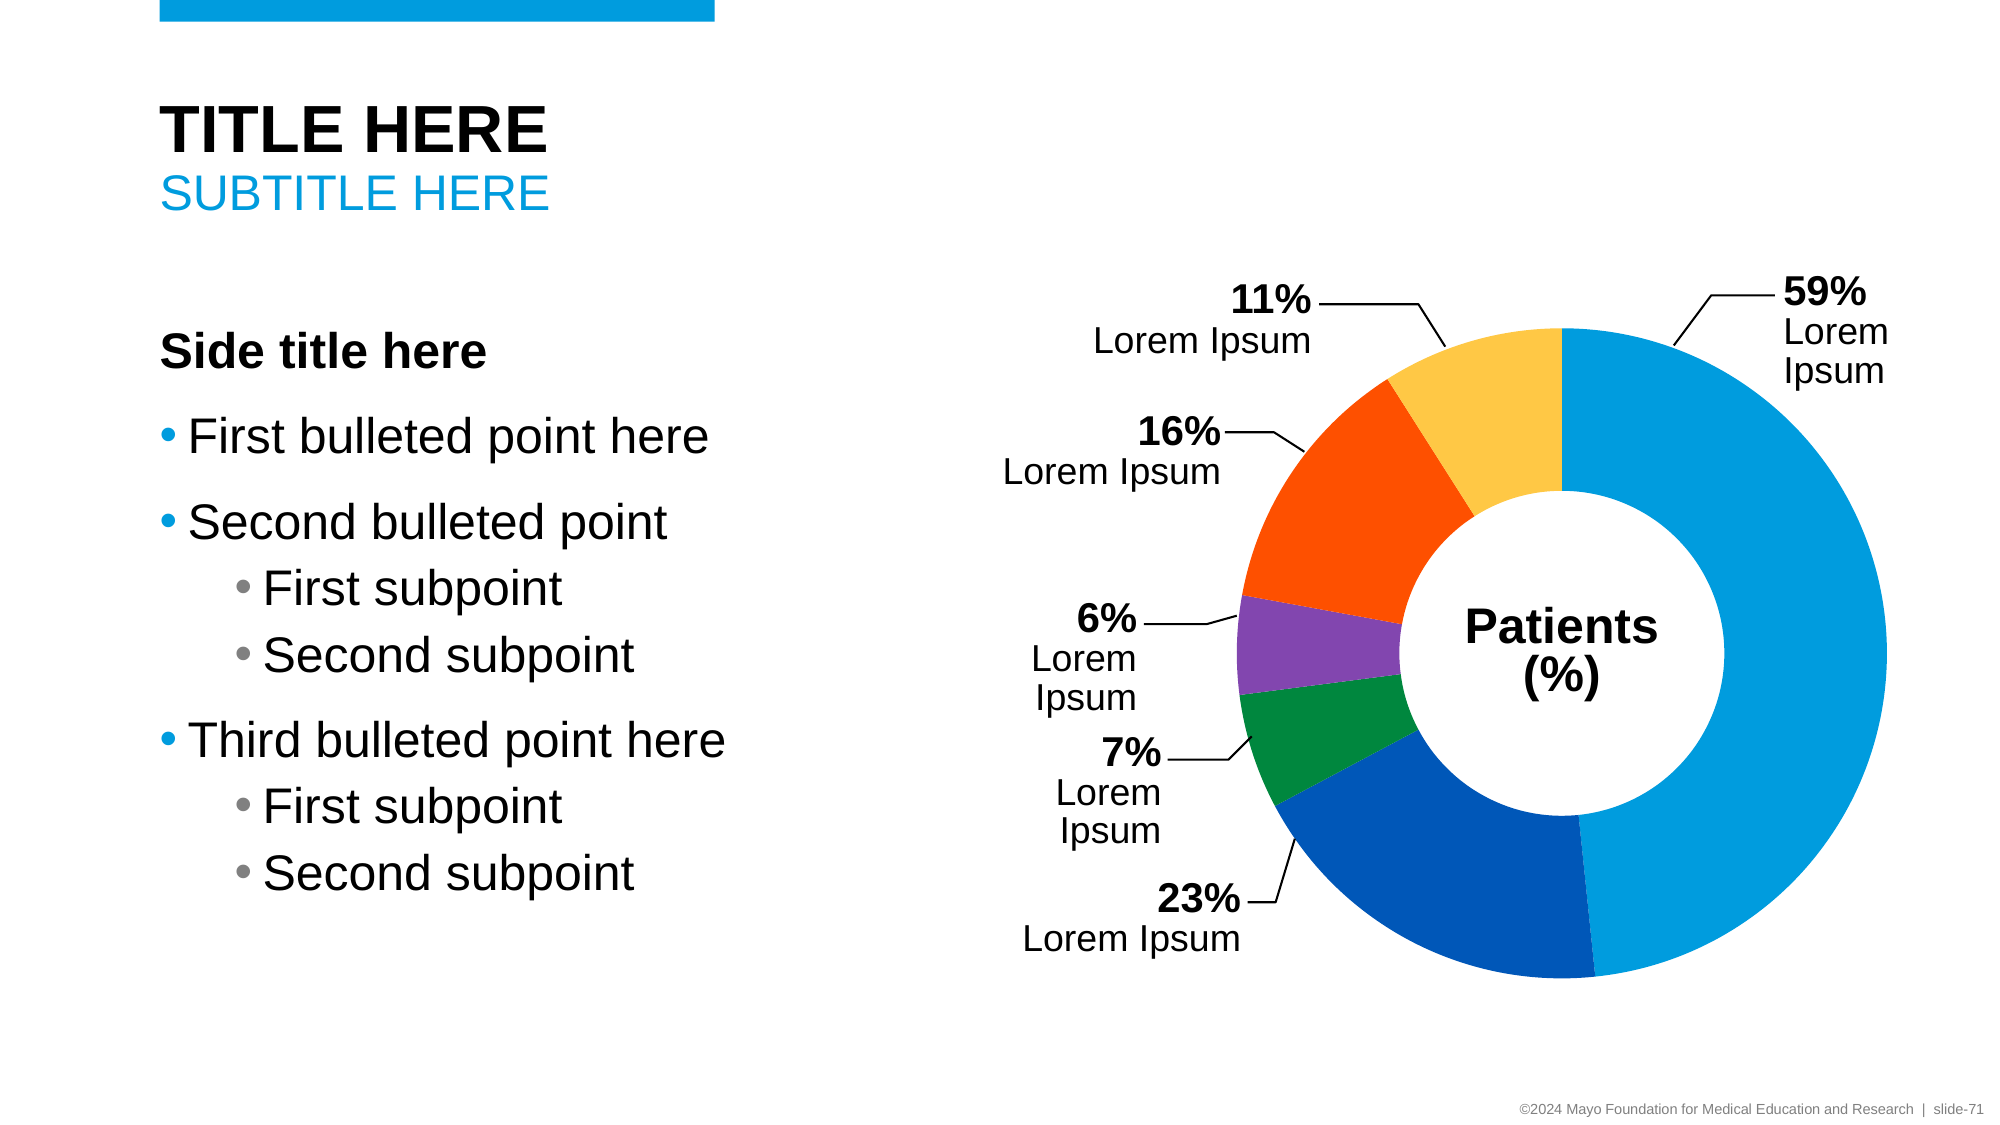

# TITLE HERE SUBTITLE HERE
59%
Lorem Ipsum
11%
Lorem Ipsum

### Chart

| Category | Sales |
|---|---|
|  | 59.0 |
|  | 23.0 |
|  | 7.0 |
|  | 6.0 |
|  | 16.0 |
|  | 11.0 |
Side title here
First bulleted point here
Second bulleted point
First subpoint
Second subpoint
Third bulleted point here
First subpoint
Second subpoint
16%
Lorem Ipsum

Patients
(%)
6%
Lorem Ipsum

7%
Lorem Ipsum

23%
Lorem Ipsum